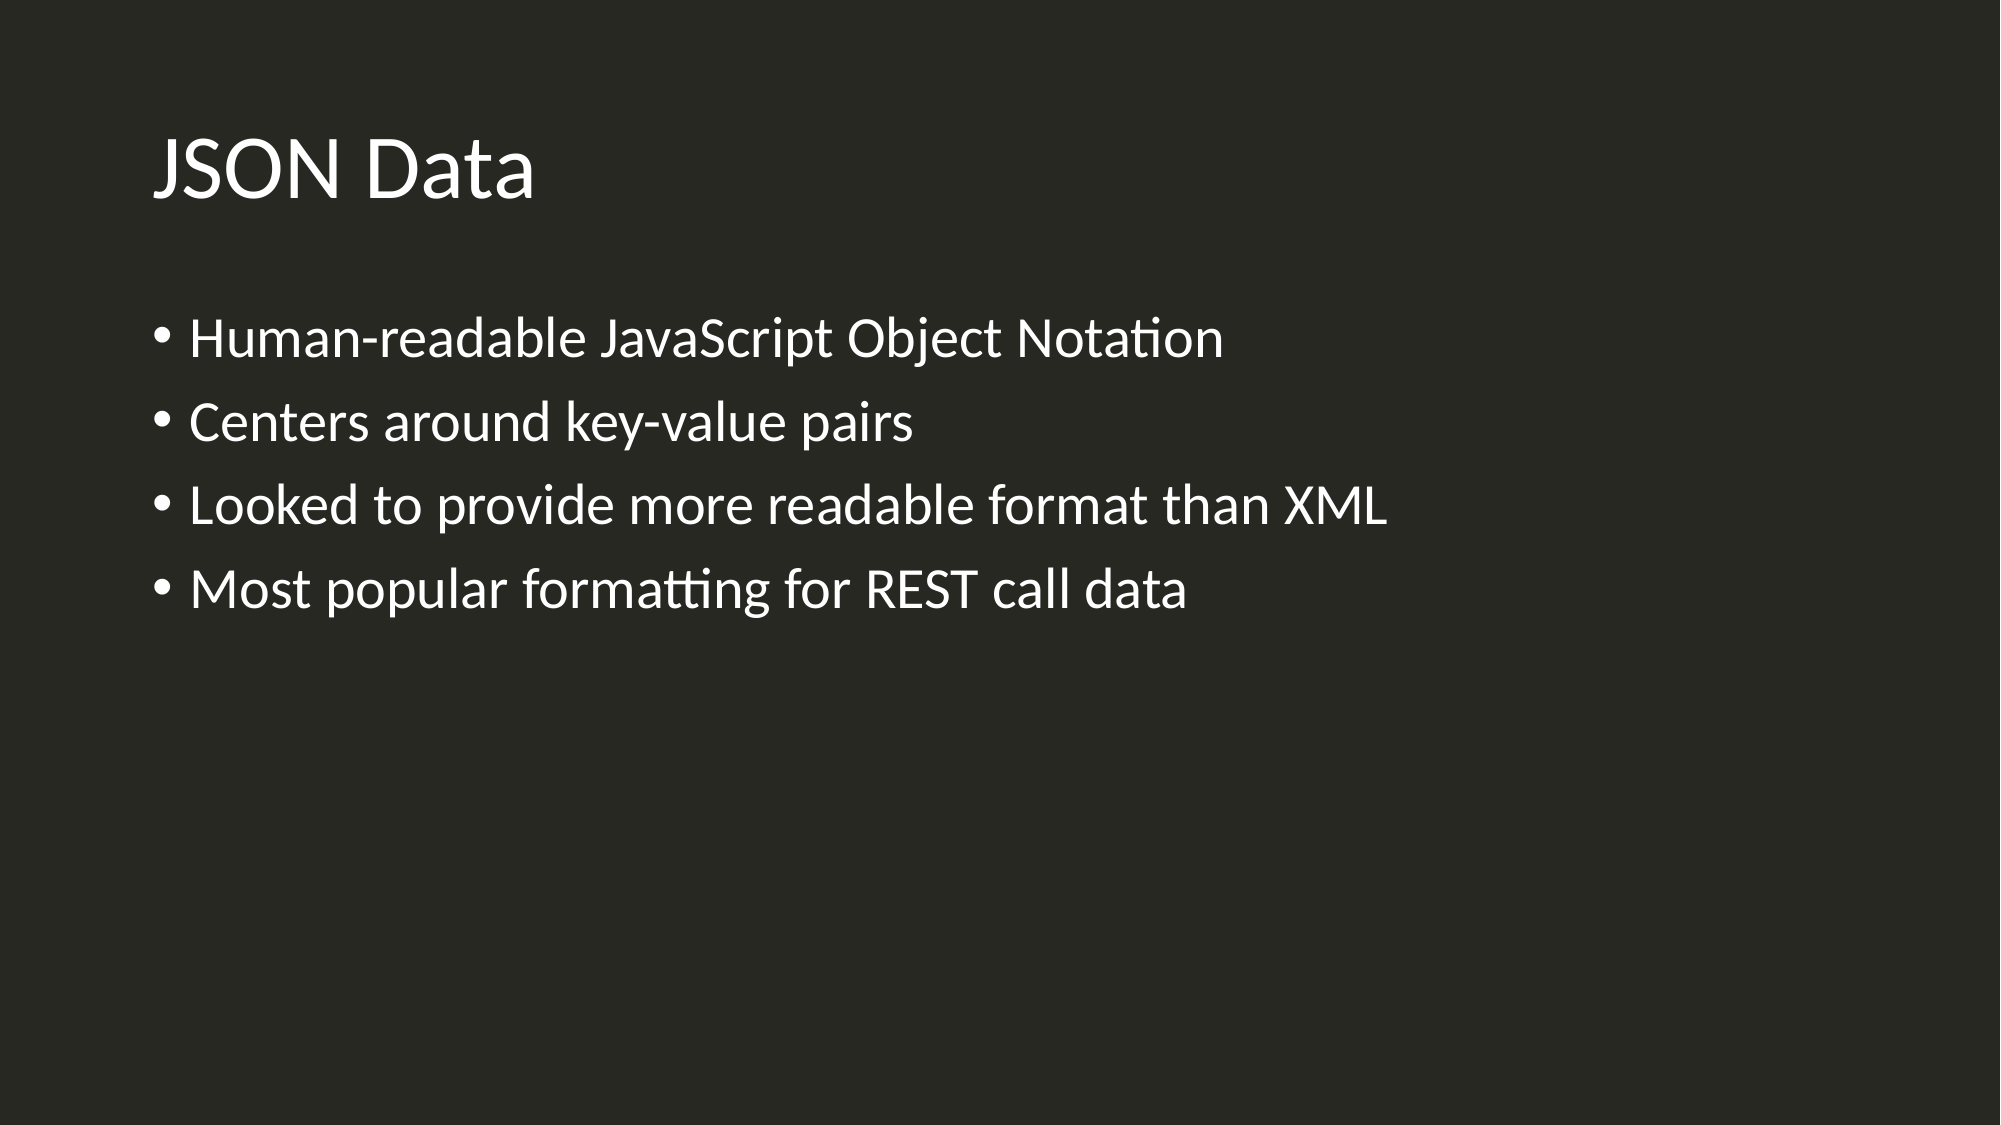

# JSON Data
Human-readable JavaScript Object Notation
Centers around key-value pairs
Looked to provide more readable format than XML
Most popular formatting for REST call data